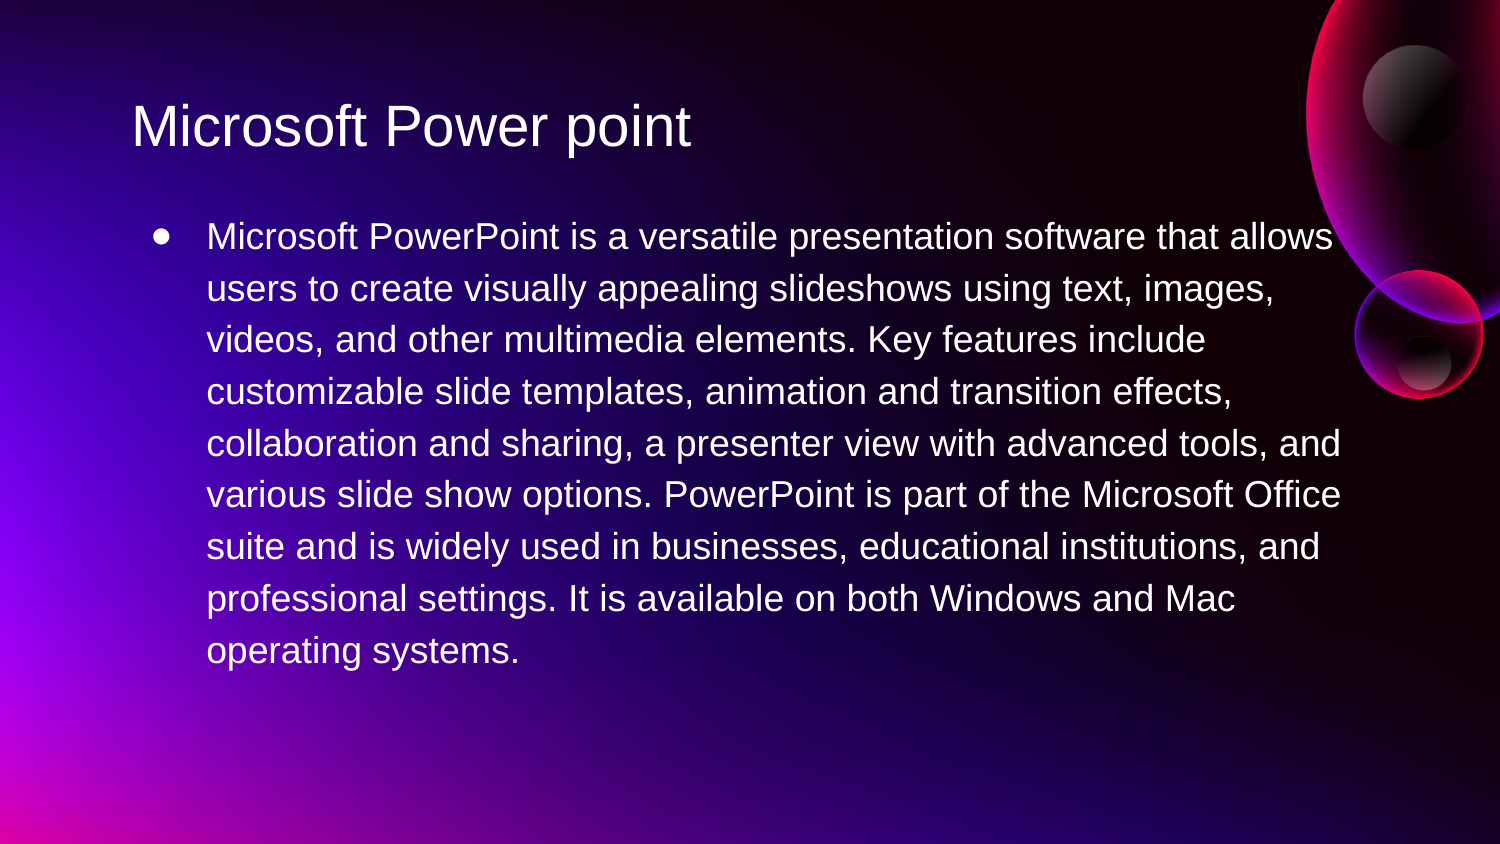

# Microsoft Power point
Microsoft PowerPoint is a versatile presentation software that allows users to create visually appealing slideshows using text, images, videos, and other multimedia elements. Key features include customizable slide templates, animation and transition effects, collaboration and sharing, a presenter view with advanced tools, and various slide show options. PowerPoint is part of the Microsoft Office suite and is widely used in businesses, educational institutions, and professional settings. It is available on both Windows and Mac operating systems.